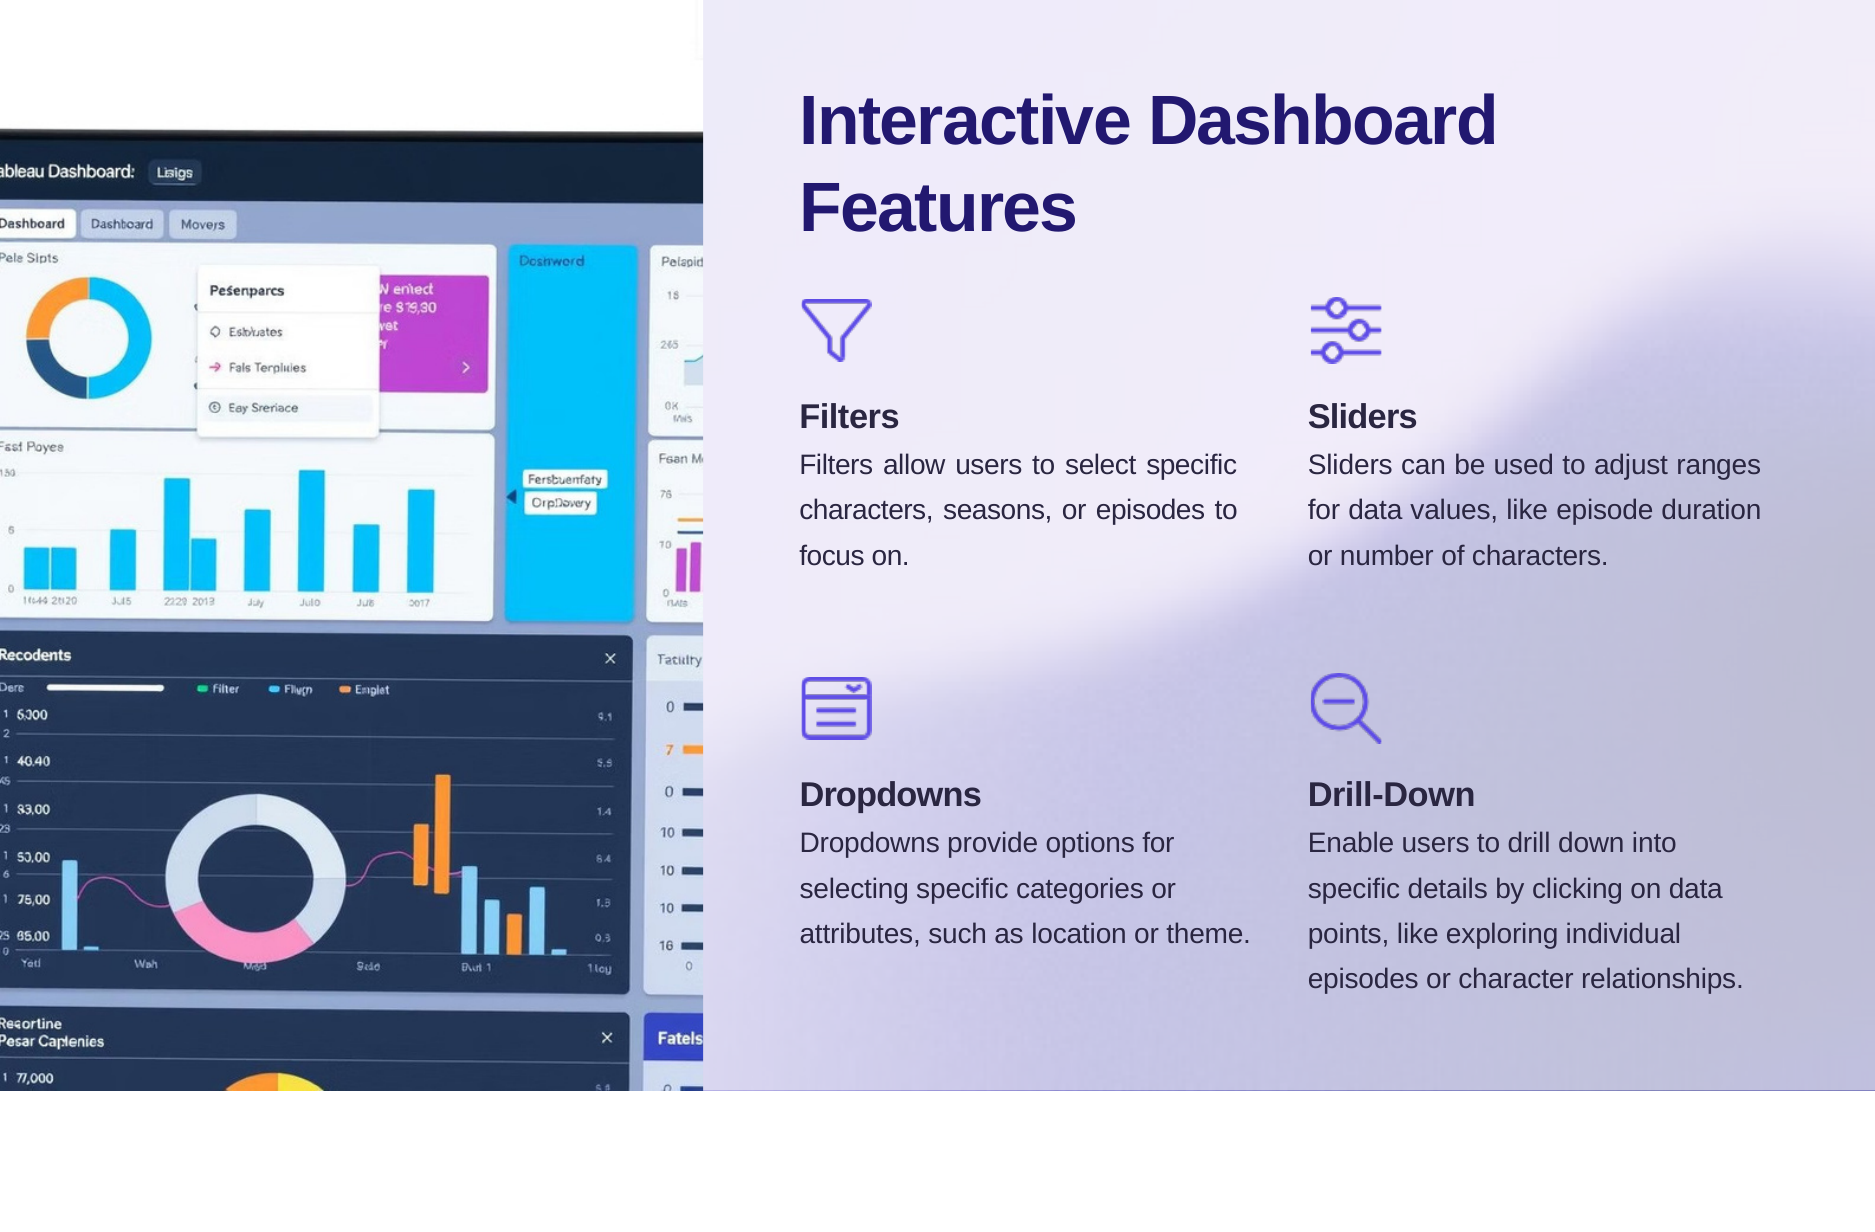

Interactive Dashboard  Features

Filters
Filters allow users to select specific  characters, seasons, or episodes to  focus on.
Sliders
Sliders can be used to adjust ranges  for data values, like episode duration  or number of characters.

Dropdowns
Dropdowns provide options for  selecting specific categories or  attributes, such as location or theme.
Drill-Down
Enable users to drill down into  specific details by clicking on data  points, like exploring individual  episodes or character relationships.